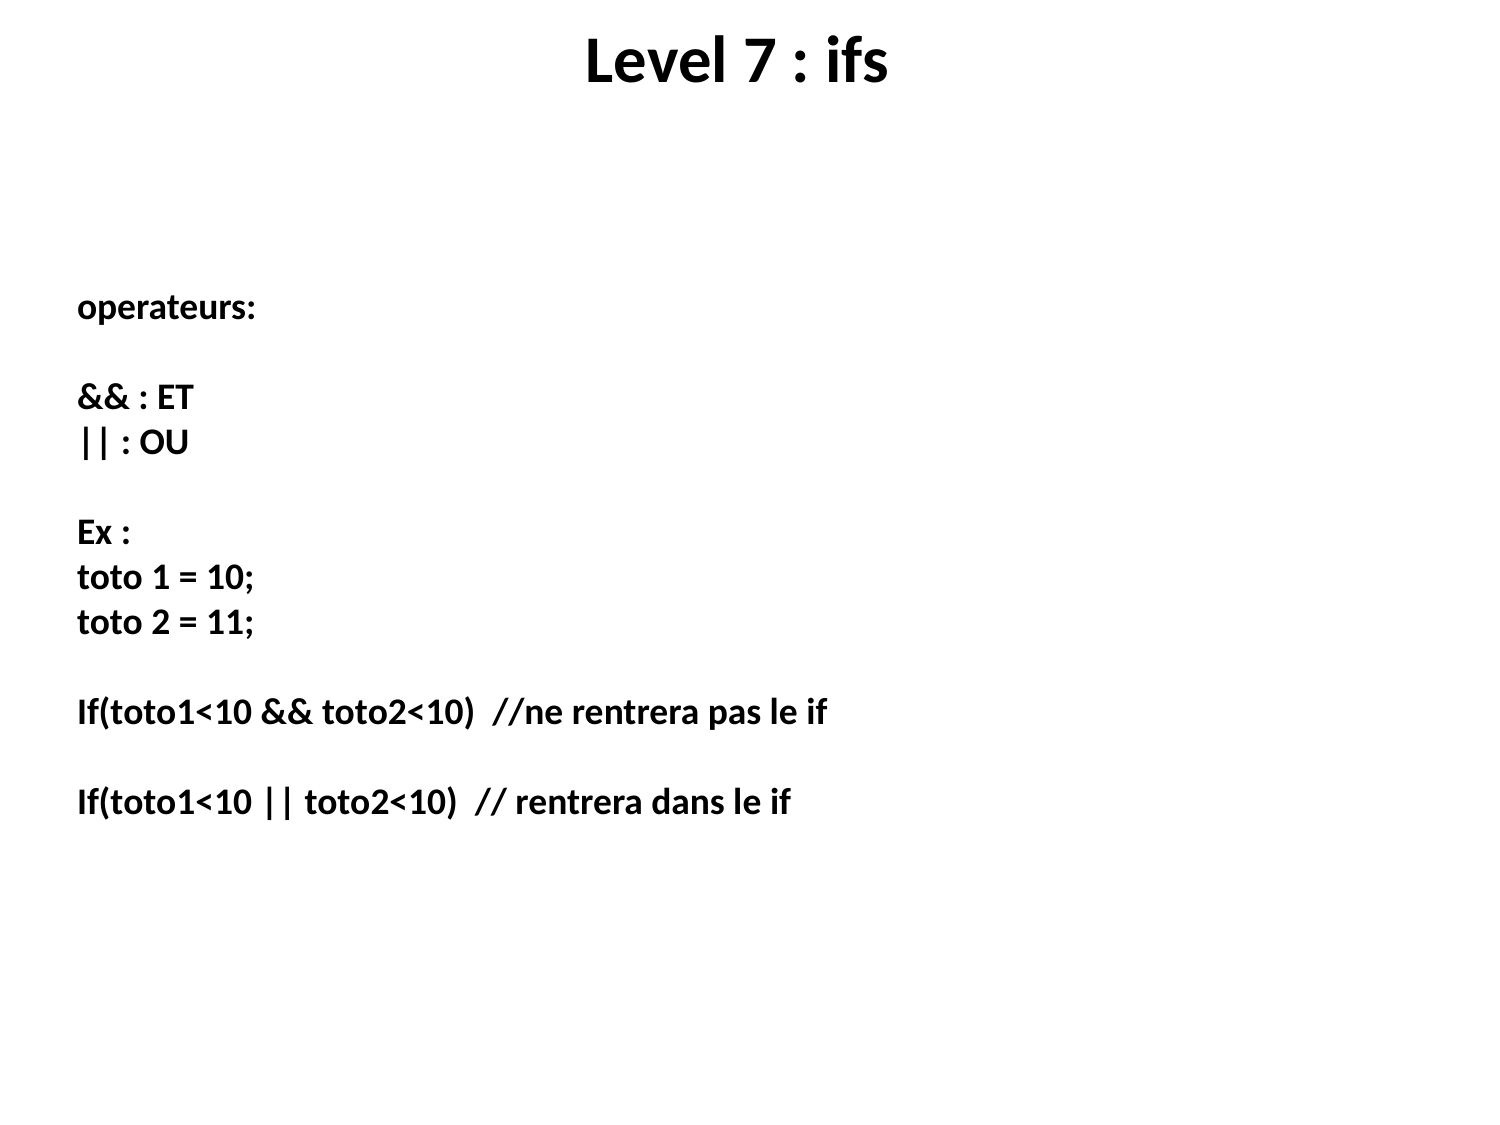

# Level 7 : ifs
operateurs:

&& : ET
|| : OU

Ex :
toto 1 = 10;
toto 2 = 11;

If(toto1<10 && toto2<10)  //ne rentrera pas le if

If(toto1<10 || toto2<10)  // rentrera dans le if